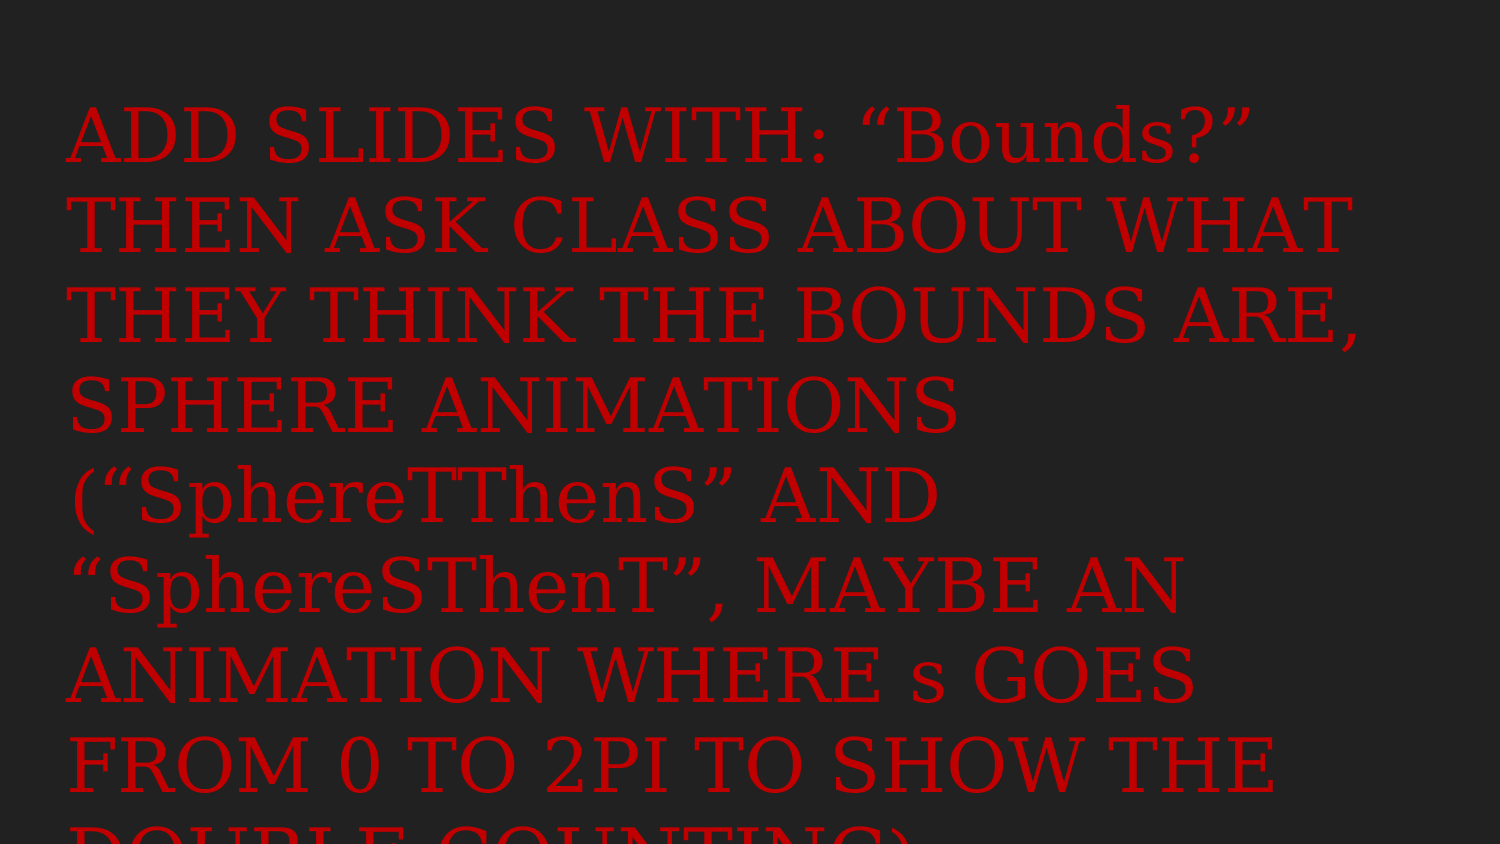

# ADD SLIDES WITH: “Bounds?” THEN ASK CLASS ABOUT WHAT THEY THINK THE BOUNDS ARE, SPHERE ANIMATIONS (“SphereTThenS” AND “SphereSThenT”, MAYBE AN ANIMATION WHERE s GOES FROM 0 TO 2PI TO SHOW THE DOUBLE-COUNTING)